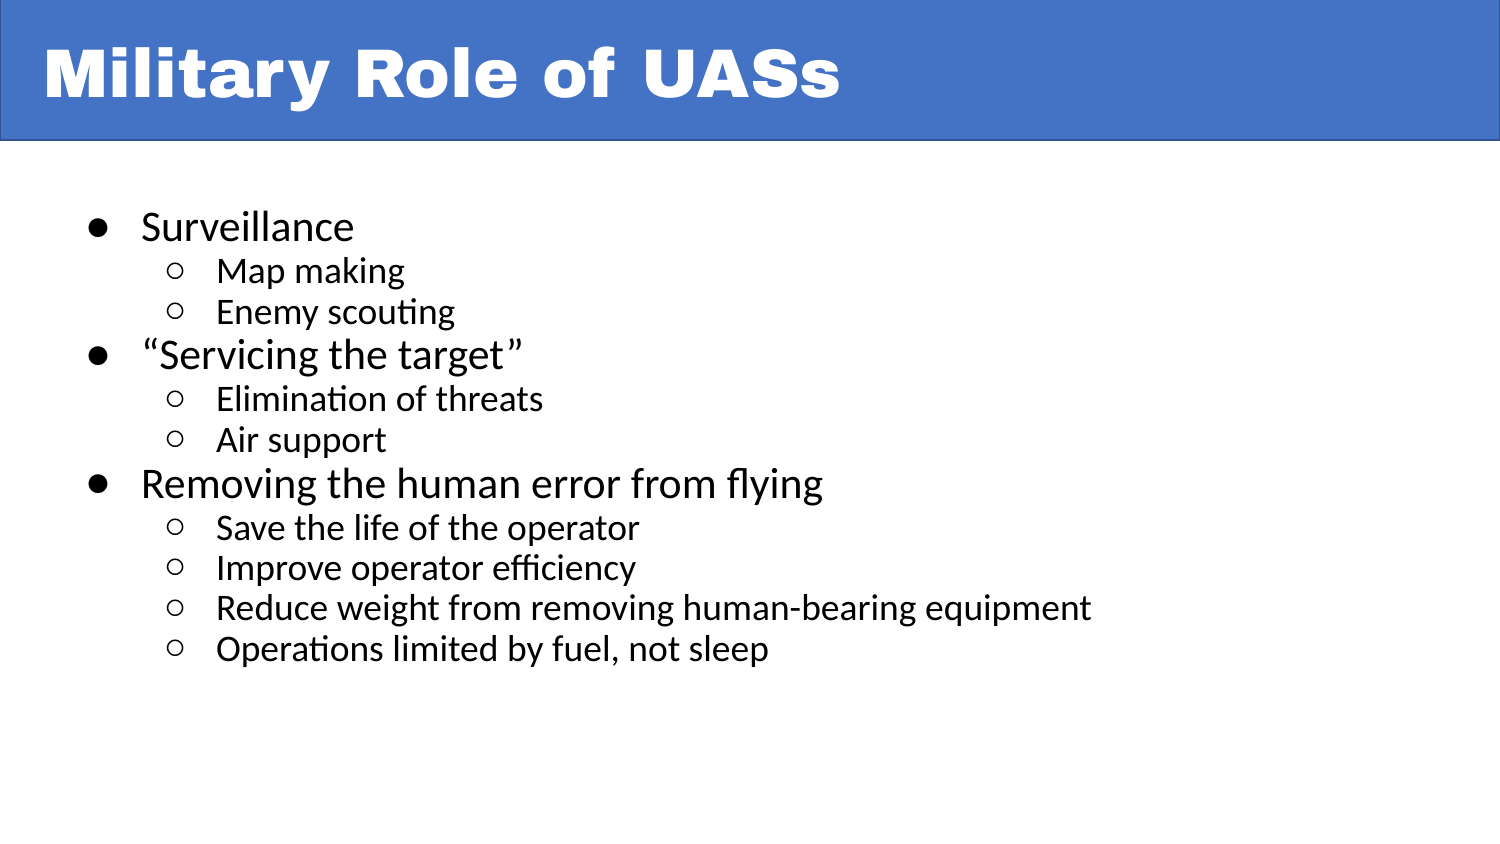

# Military Role of UASs
Surveillance
Map making
Enemy scouting
“Servicing the target”
Elimination of threats
Air support
Removing the human error from flying
Save the life of the operator
Improve operator efficiency
Reduce weight from removing human-bearing equipment
Operations limited by fuel, not sleep